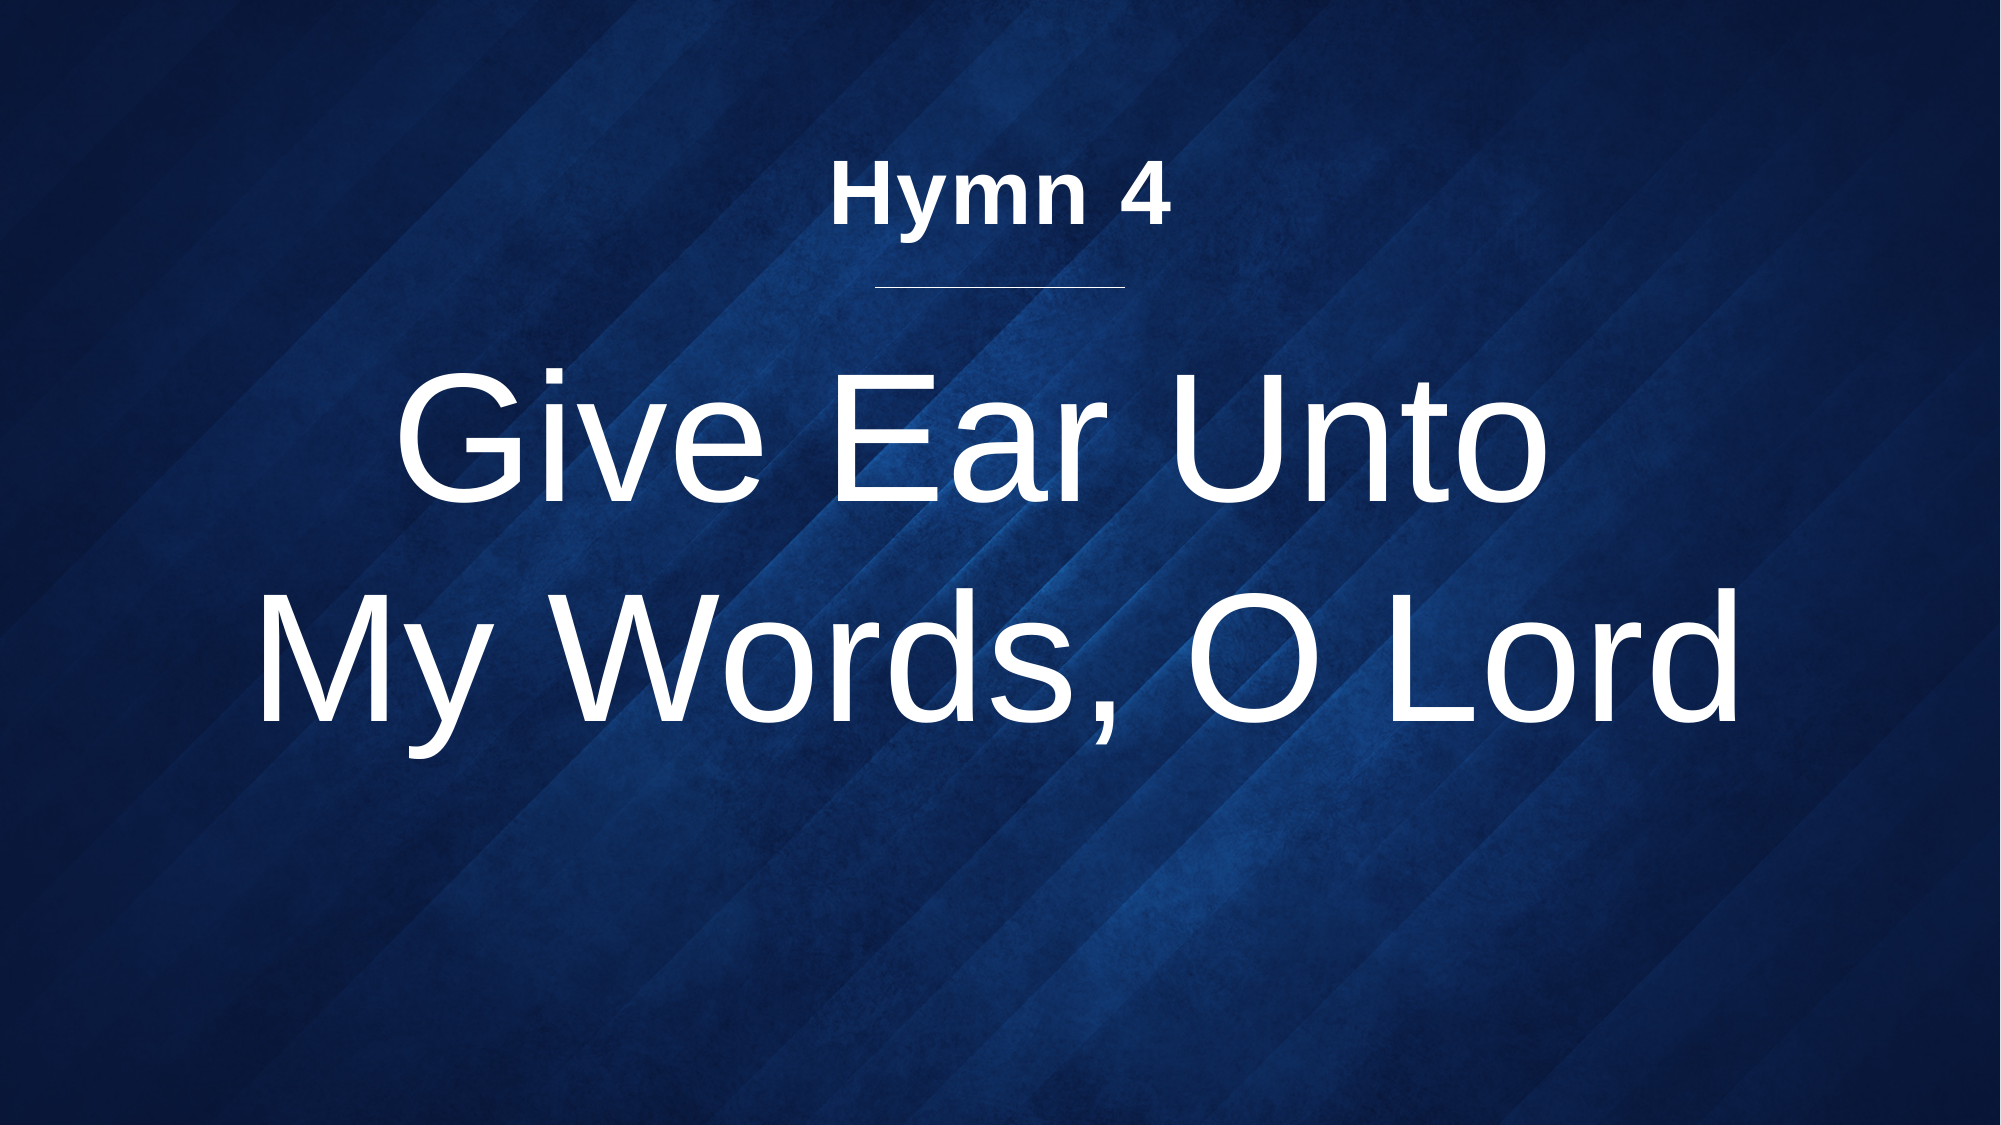

Hymn 4
# Give Ear Unto My Words, O Lord